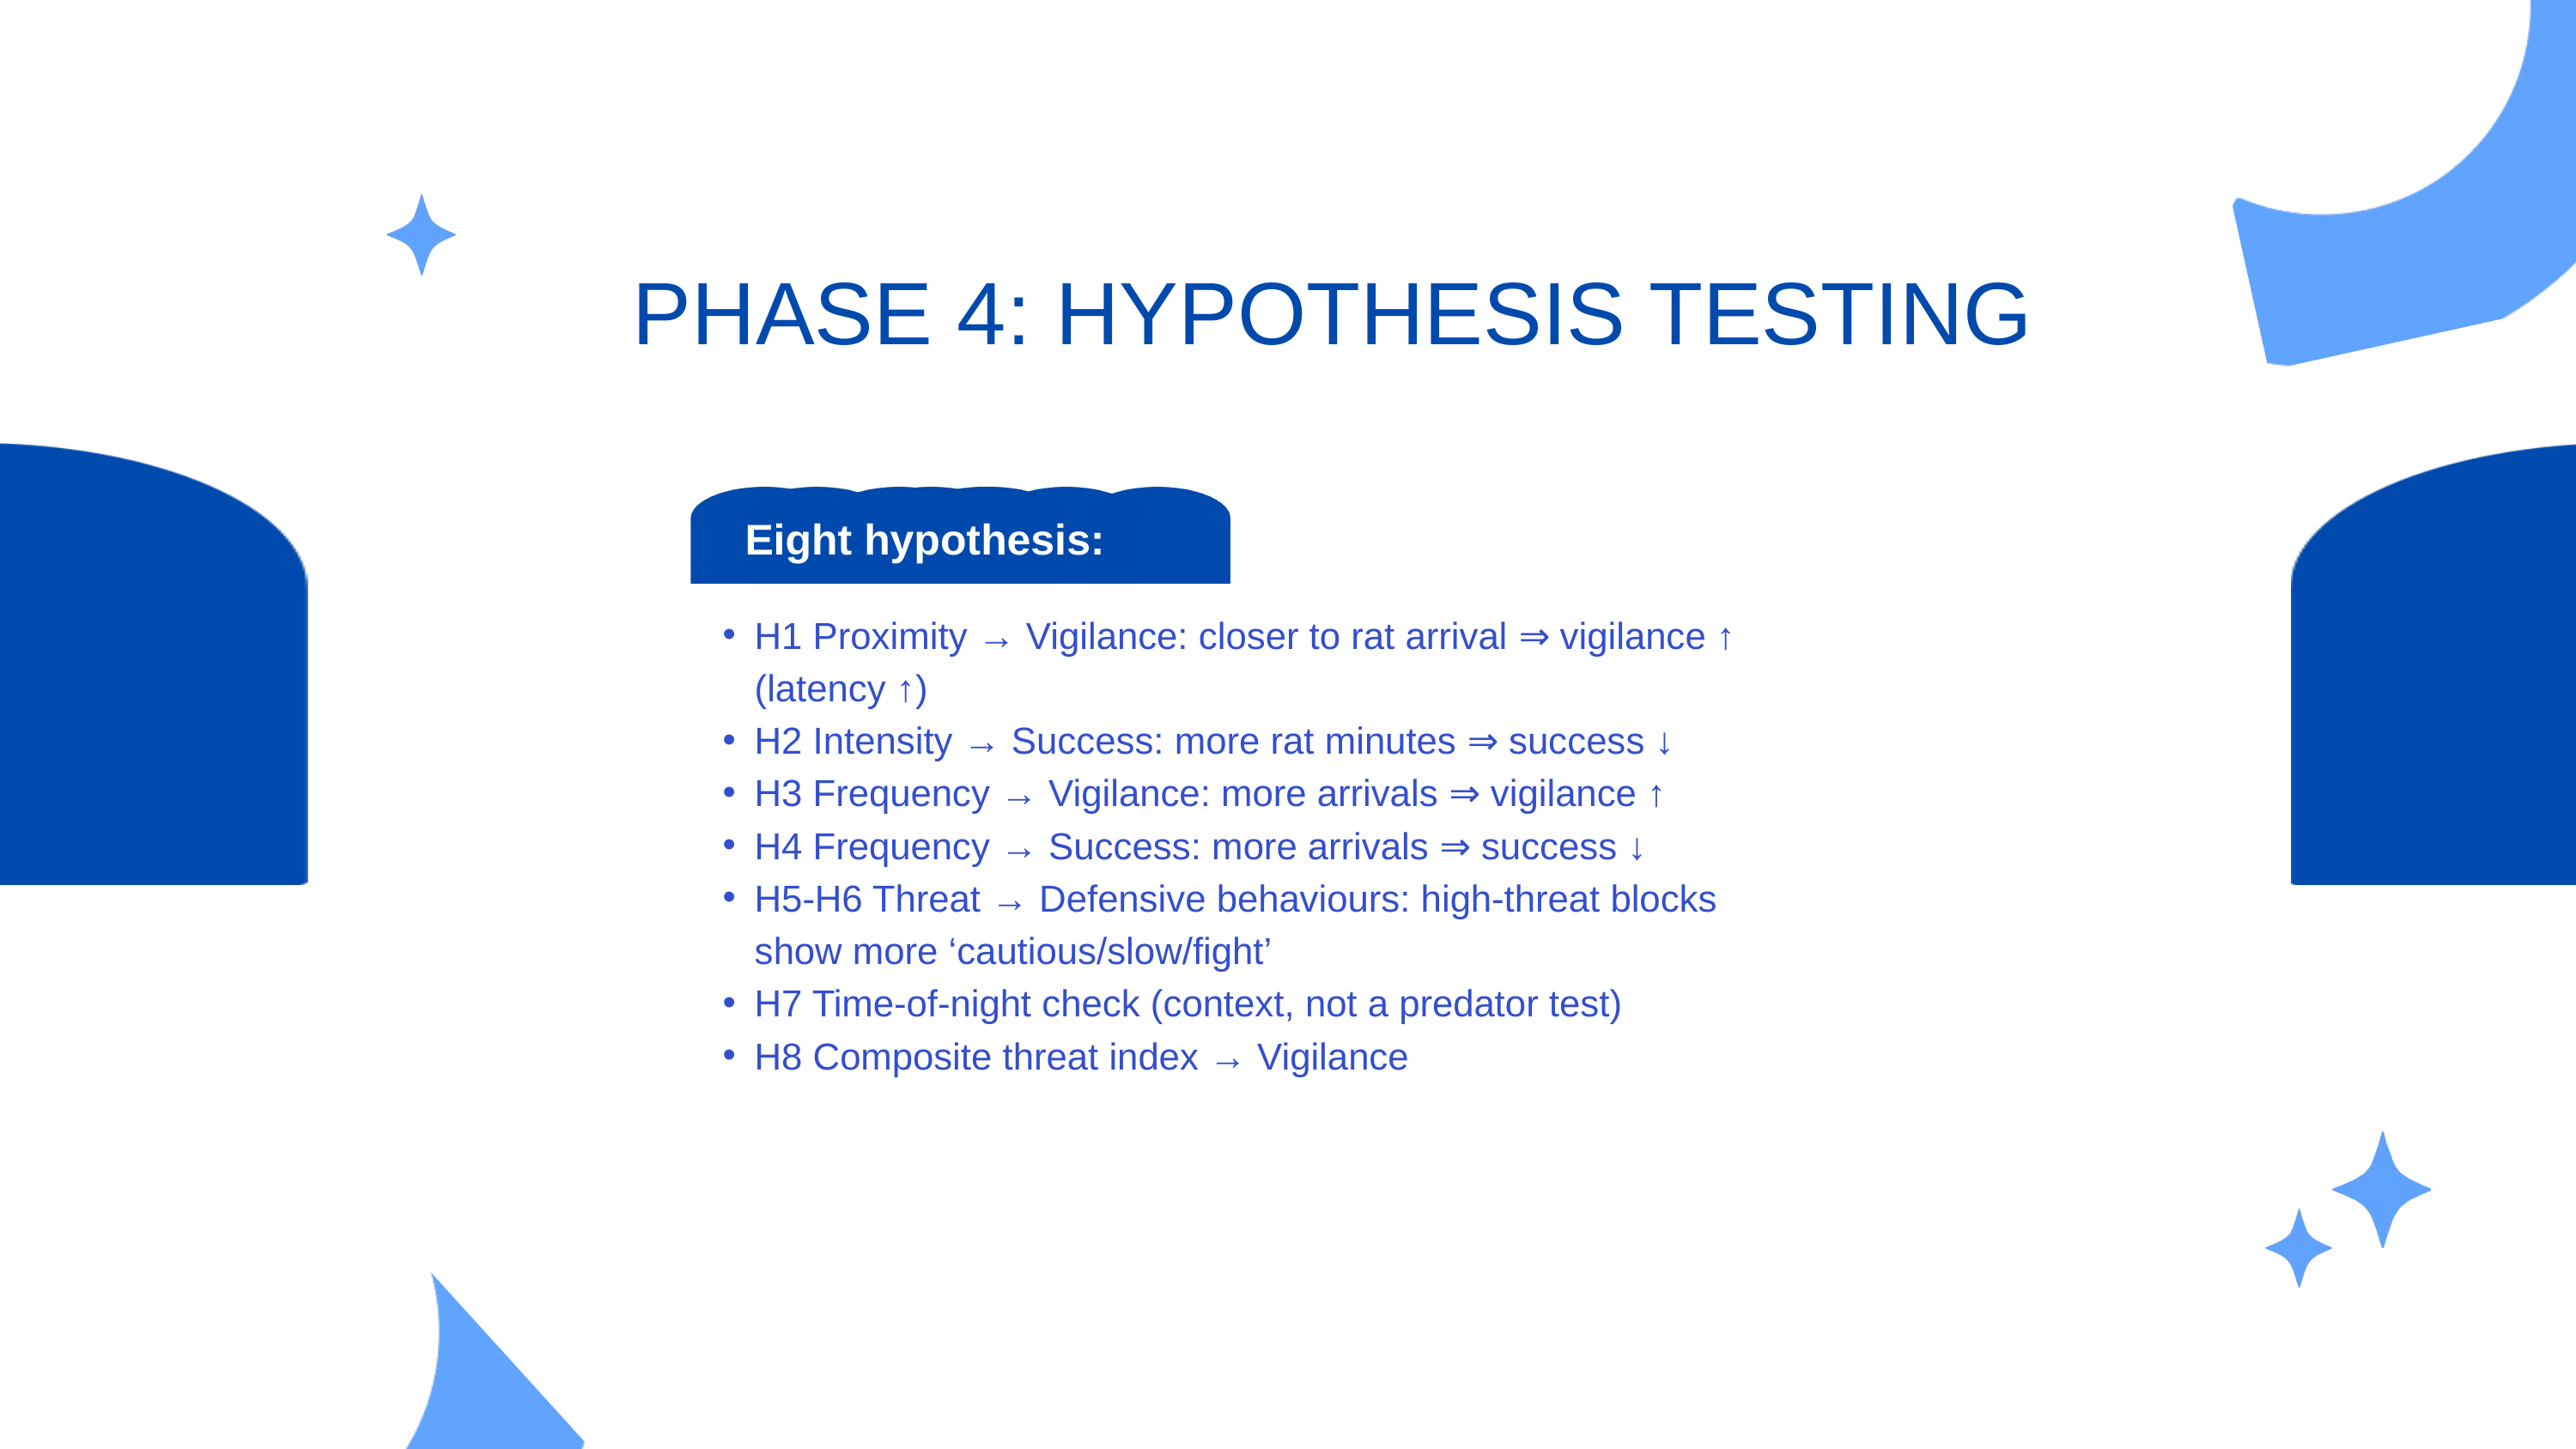

PHASE 4: HYPOTHESIS TESTING

Eight hypothesis:
H1 Proximity → Vigilance: closer to rat arrival ⇒ vigilance ↑ (latency ↑)
H2 Intensity → Success: more rat minutes ⇒ success ↓
H3 Frequency → Vigilance: more arrivals ⇒ vigilance ↑
H4 Frequency → Success: more arrivals ⇒ success ↓
H5-H6 Threat → Defensive behaviours: high-threat blocks show more ‘cautious/slow/fight’
H7 Time-of-night check (context, not a predator test)
H8 Composite threat index → Vigilance